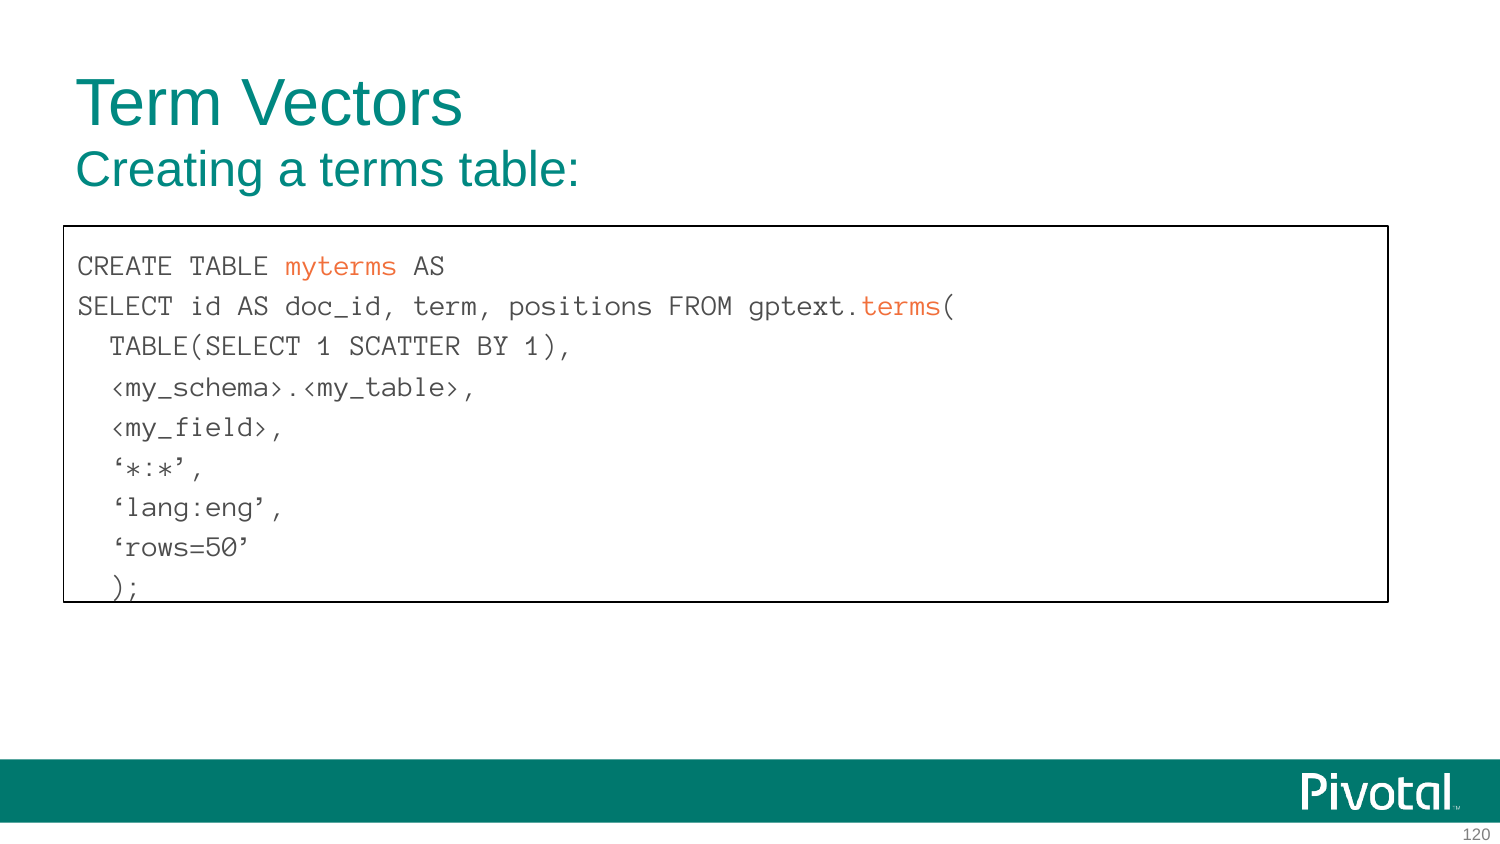

# Term Vectors
Creating a terms table:
CREATE TABLE myterms AS
SELECT id AS doc_id, term, positions FROM gptext.terms(
  TABLE(SELECT 1 SCATTER BY 1),
  <my_schema>.<my_table>,
  <my_field>,
  ‘*:*’,
  ‘lang:eng’,
  ‘rows=50’
  );